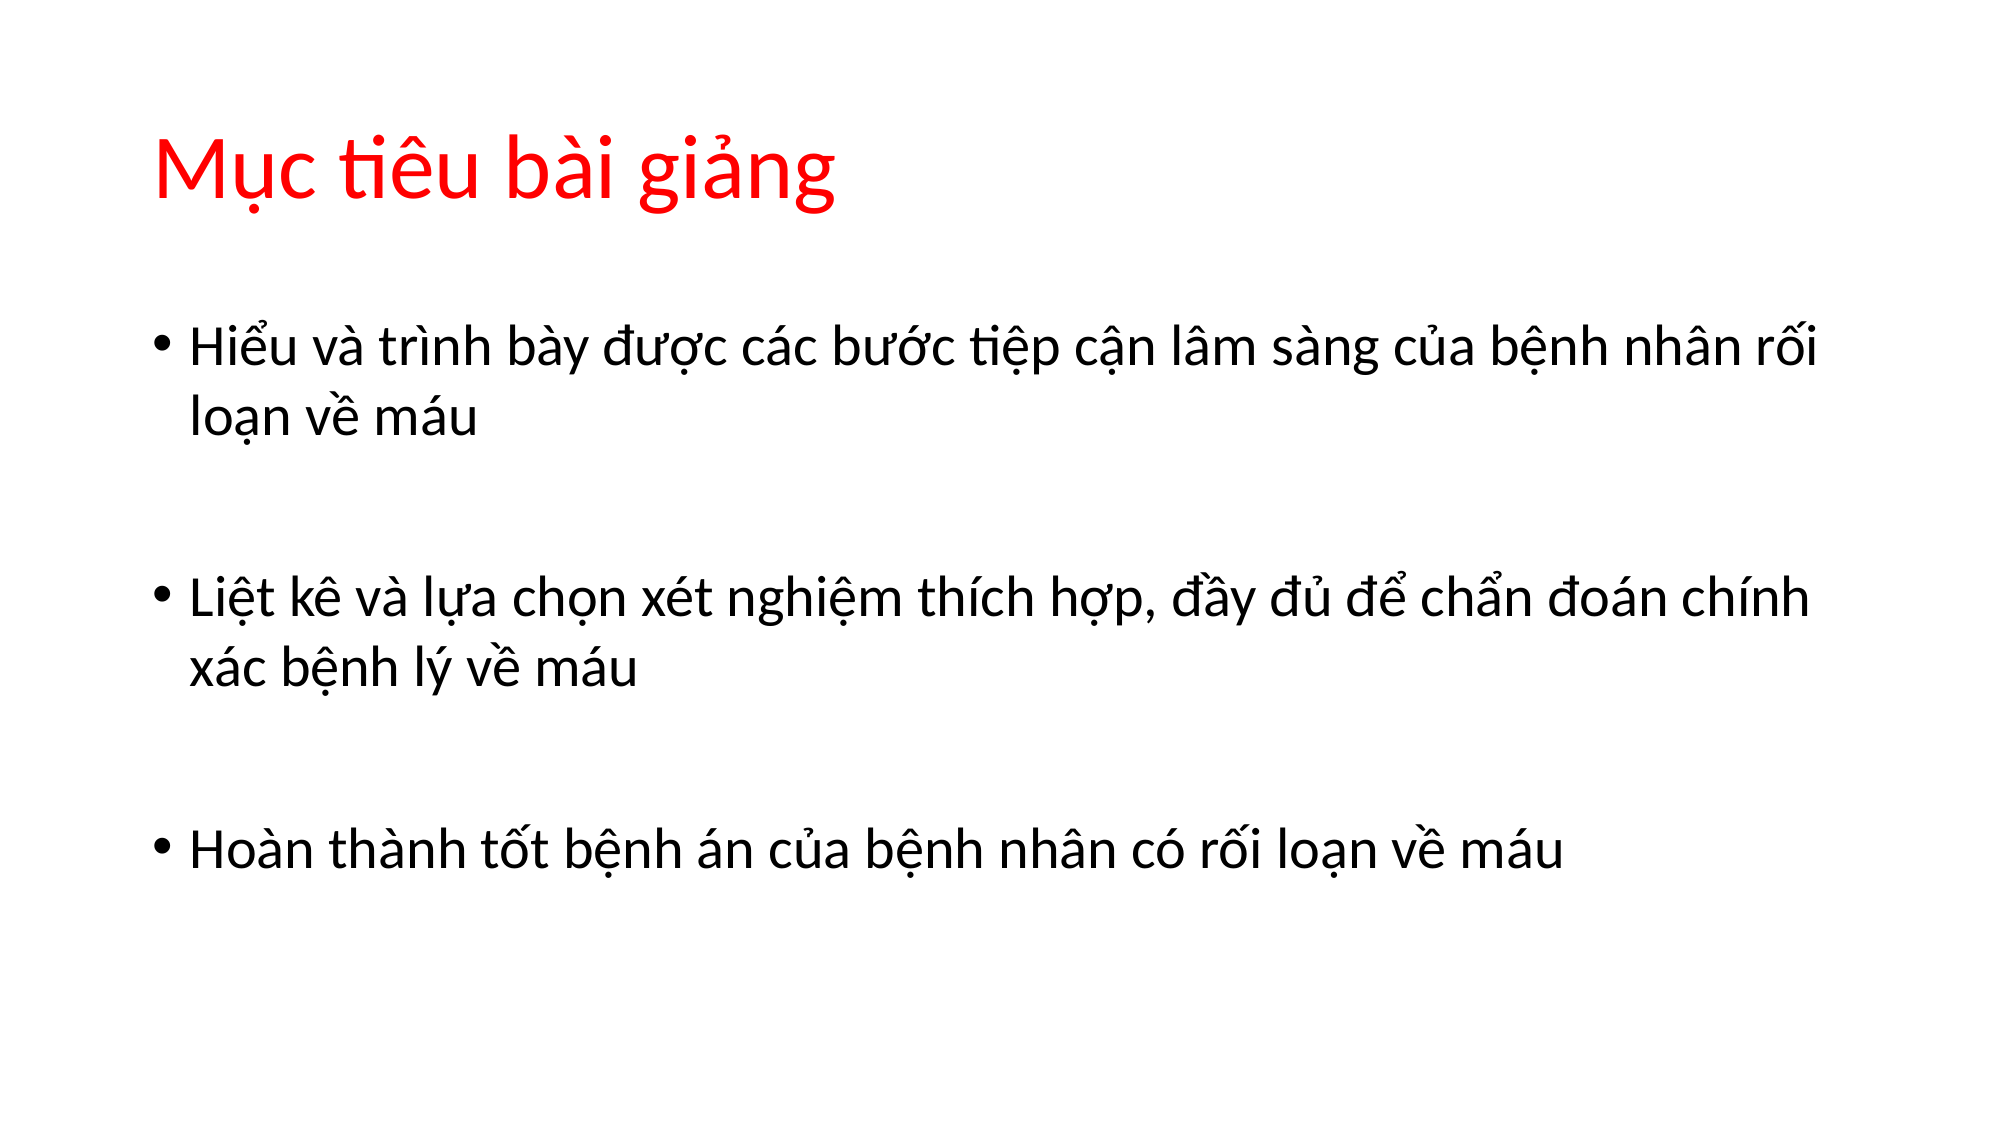

# Mục tiêu bài giảng
Hiểu và trình bày được các bước tiệp cận lâm sàng của bệnh nhân rối loạn về máu

Liệt kê và lựa chọn xét nghiệm thích hợp, đầy đủ để chẩn đoán chính xác bệnh lý về máu

Hoàn thành tốt bệnh án của bệnh nhân có rối loạn về máu